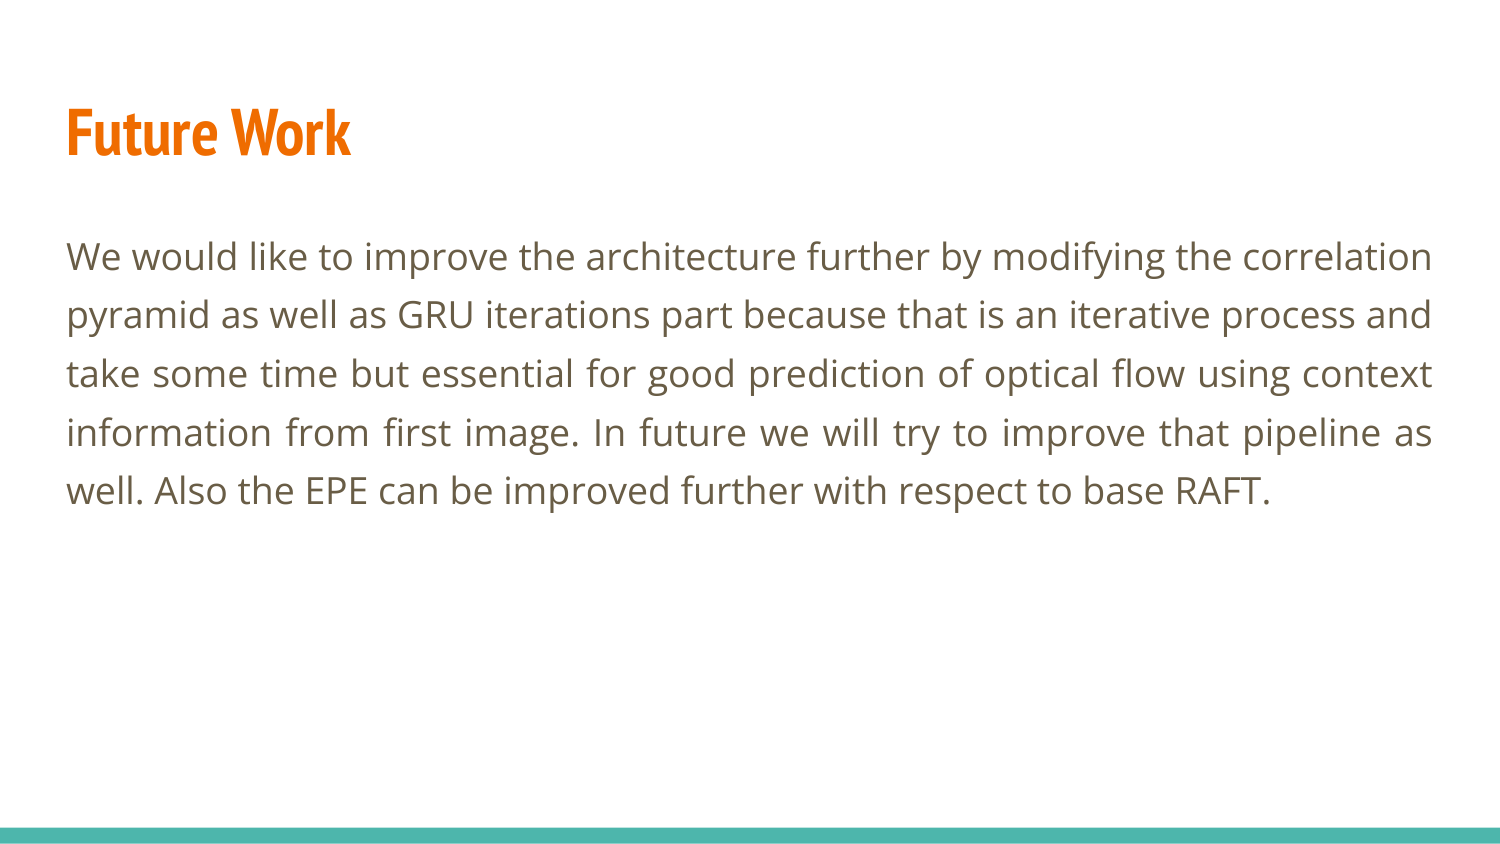

# Future Work
We would like to improve the architecture further by modifying the correlation pyramid as well as GRU iterations part because that is an iterative process and take some time but essential for good prediction of optical flow using context information from first image. In future we will try to improve that pipeline as well. Also the EPE can be improved further with respect to base RAFT.